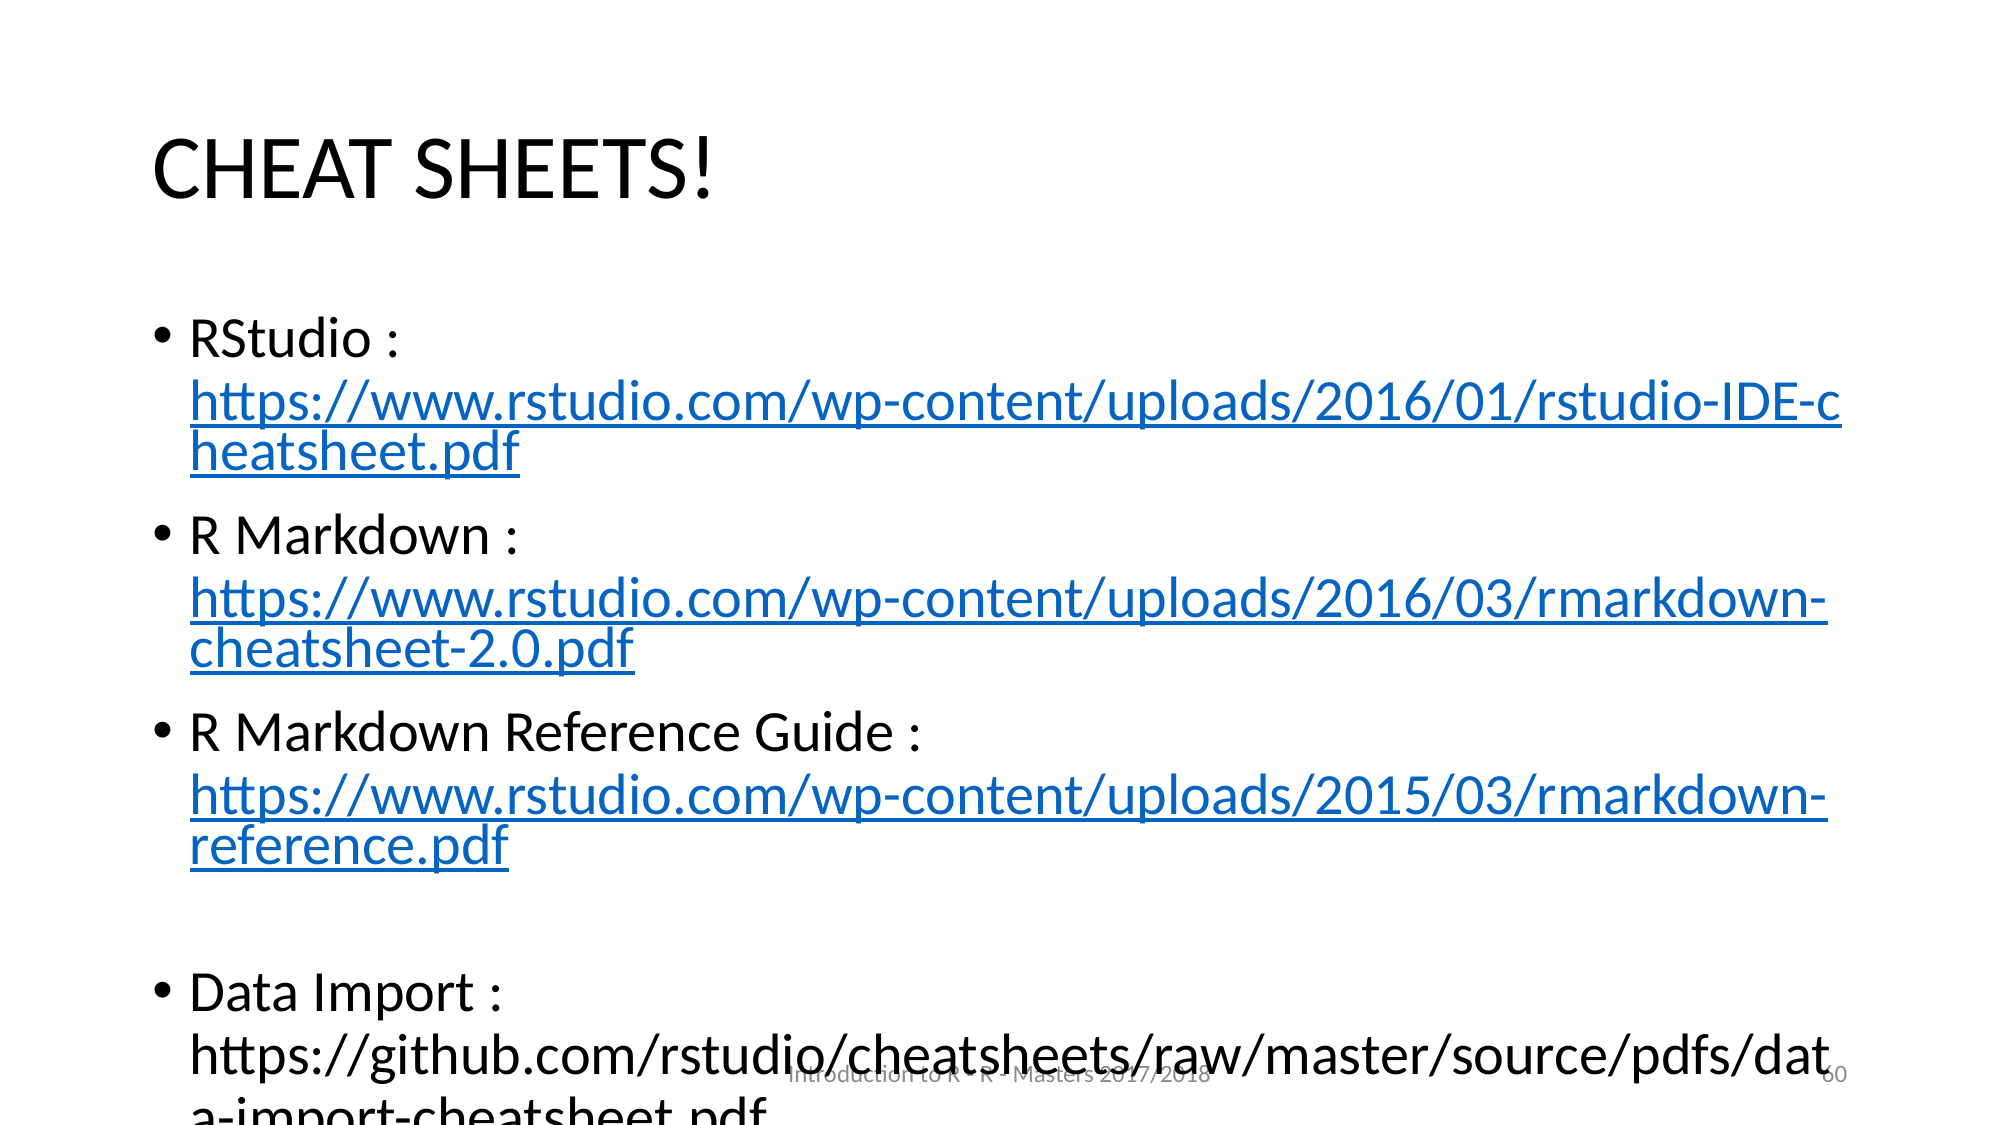

# CHEAT SHEETS!
RStudio : https://www.rstudio.com/wp-content/uploads/2016/01/rstudio-IDE-cheatsheet.pdf
R Markdown : https://www.rstudio.com/wp-content/uploads/2016/03/rmarkdown-cheatsheet-2.0.pdf
R Markdown Reference Guide : https://www.rstudio.com/wp-content/uploads/2015/03/rmarkdown-reference.pdf
Data Import : https://github.com/rstudio/cheatsheets/raw/master/source/pdfs/data-import-cheatsheet.pdf

Introduction to R - R - Masters 2017/2018
60